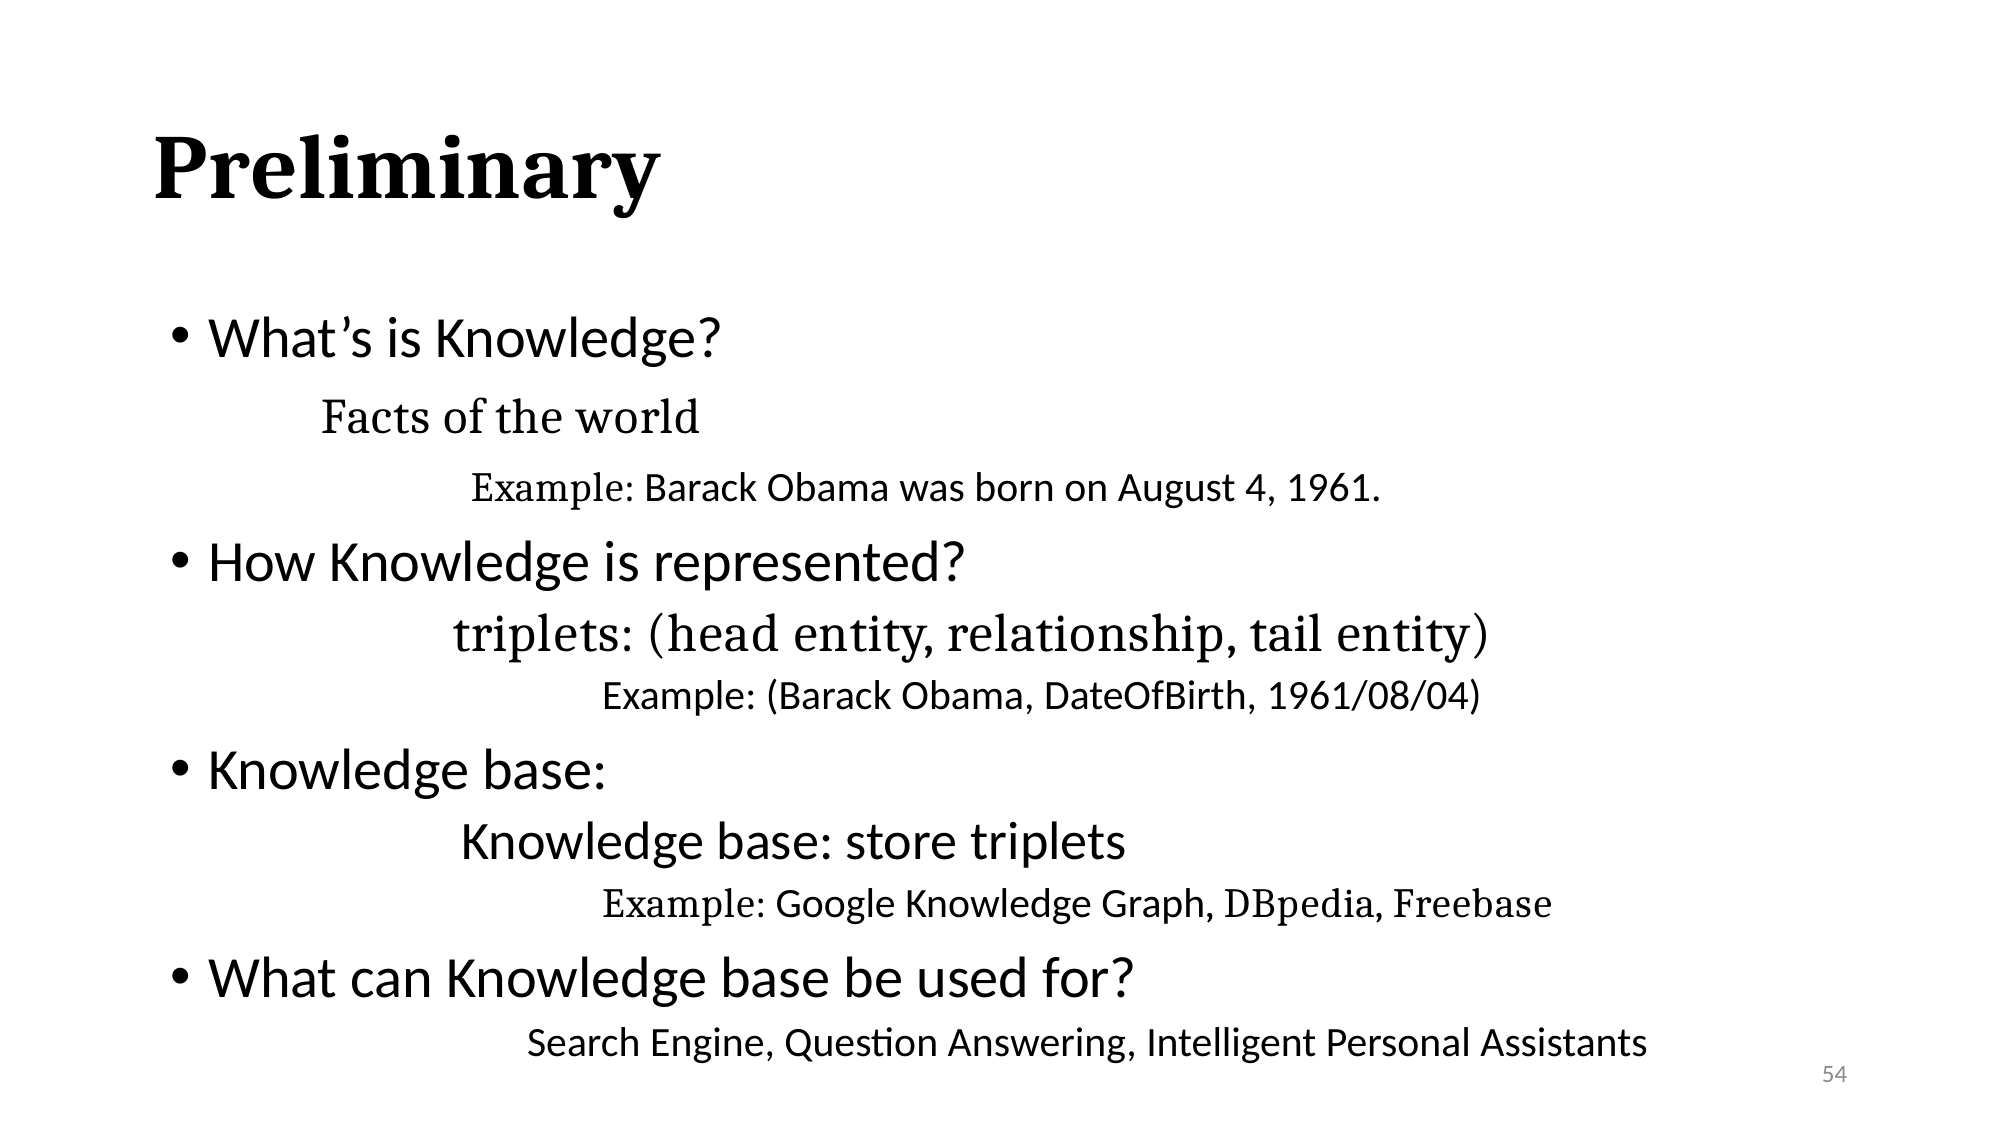

# Preliminary
What’s is Knowledge?
	Facts of the world
		Example: Barack Obama was born on August 4, 1961.
How Knowledge is represented?
	triplets: (head entity, relationship, tail entity)
		Example: (Barack Obama, DateOfBirth, 1961/08/04)
Knowledge base:
	 Knowledge base: store triplets
		Example: Google Knowledge Graph, DBpedia, Freebase
What can Knowledge base be used for?
	Search Engine, Question Answering, Intelligent Personal Assistants

54